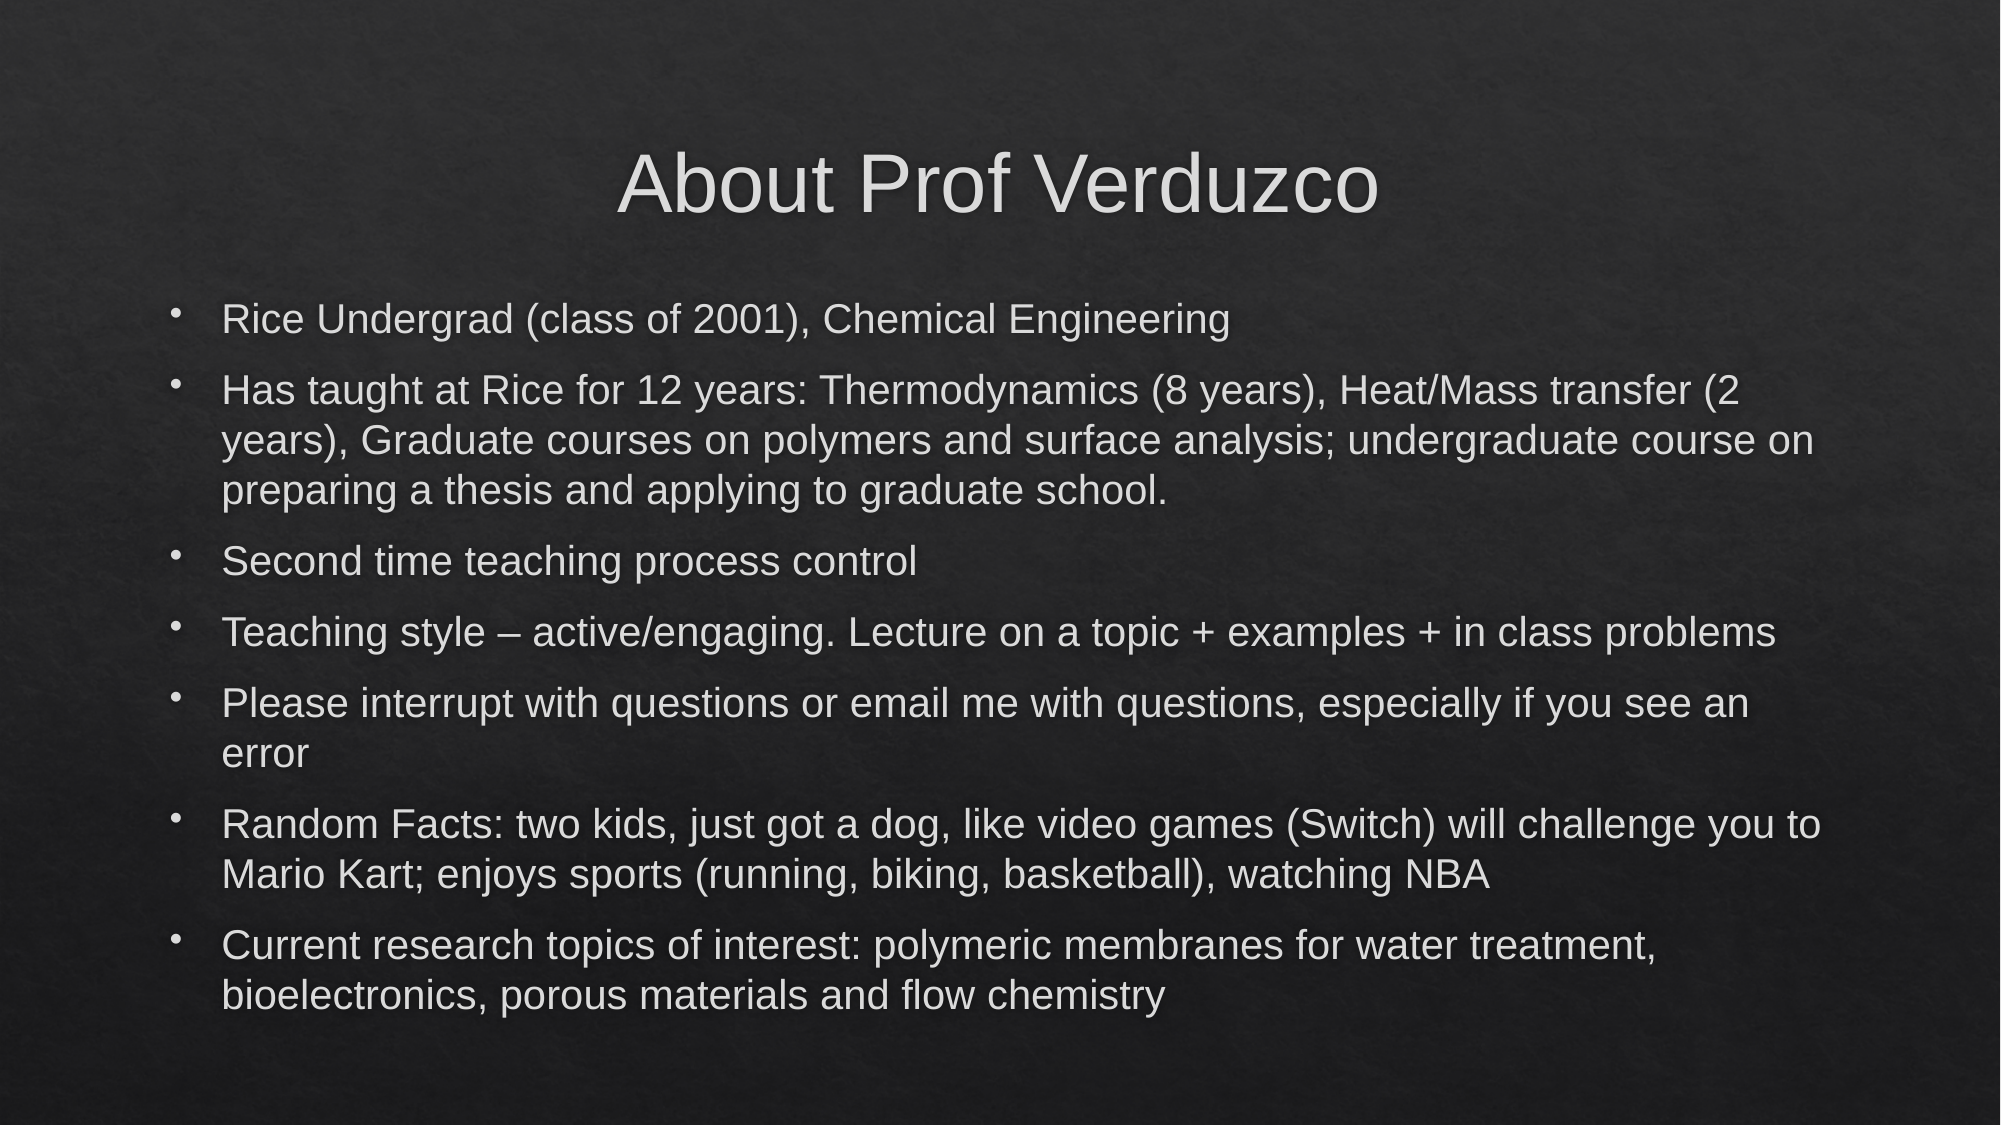

# About Prof Verduzco
Rice Undergrad (class of 2001), Chemical Engineering
Has taught at Rice for 12 years: Thermodynamics (8 years), Heat/Mass transfer (2 years), Graduate courses on polymers and surface analysis; undergraduate course on preparing a thesis and applying to graduate school.
Second time teaching process control
Teaching style – active/engaging. Lecture on a topic + examples + in class problems
Please interrupt with questions or email me with questions, especially if you see an error
Random Facts: two kids, just got a dog, like video games (Switch) will challenge you to Mario Kart; enjoys sports (running, biking, basketball), watching NBA
Current research topics of interest: polymeric membranes for water treatment, bioelectronics, porous materials and flow chemistry